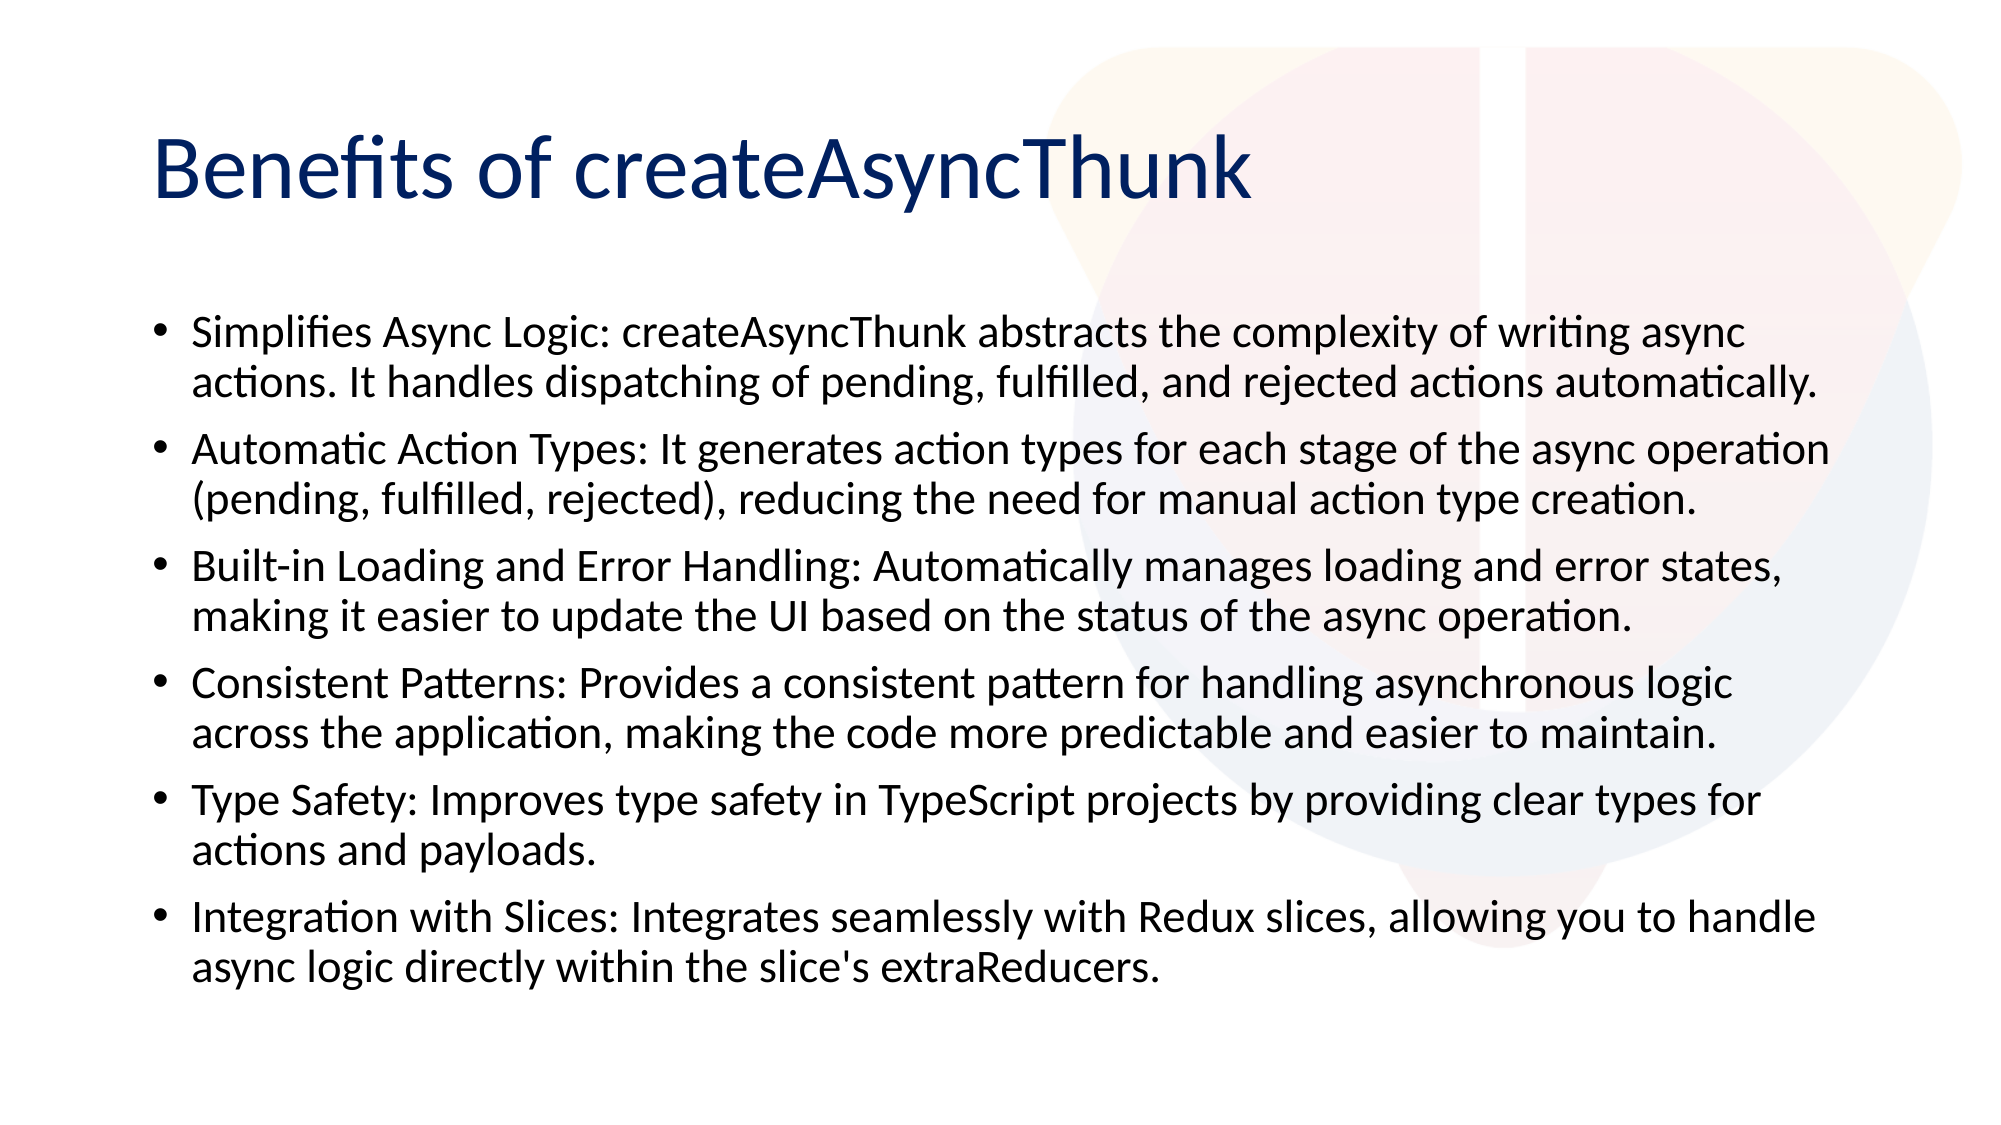

# Benefits of createAsyncThunk
Simplifies Async Logic: createAsyncThunk abstracts the complexity of writing async actions. It handles dispatching of pending, fulfilled, and rejected actions automatically.
Automatic Action Types: It generates action types for each stage of the async operation (pending, fulfilled, rejected), reducing the need for manual action type creation.
Built-in Loading and Error Handling: Automatically manages loading and error states, making it easier to update the UI based on the status of the async operation.
Consistent Patterns: Provides a consistent pattern for handling asynchronous logic across the application, making the code more predictable and easier to maintain.
Type Safety: Improves type safety in TypeScript projects by providing clear types for actions and payloads.
Integration with Slices: Integrates seamlessly with Redux slices, allowing you to handle async logic directly within the slice's extraReducers.